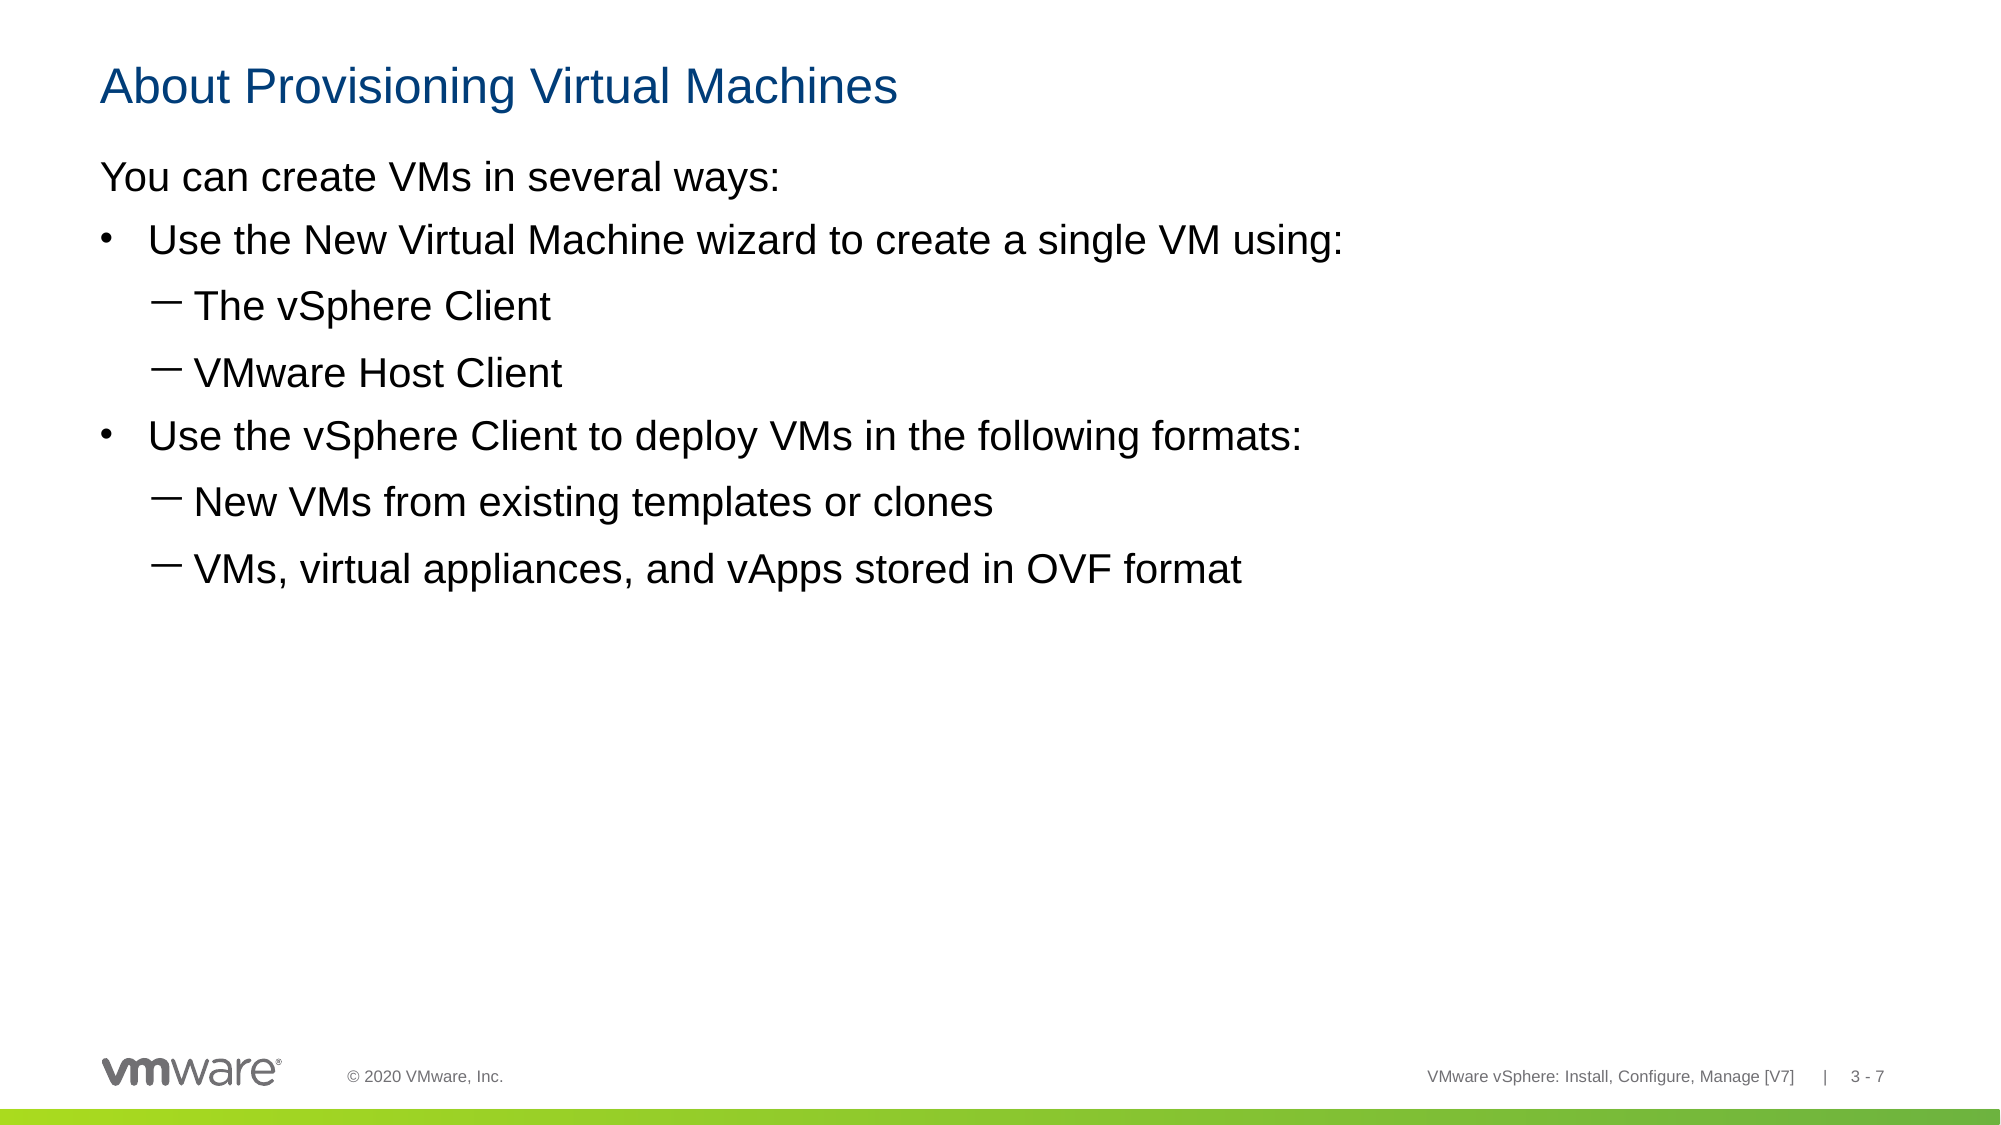

# About Provisioning Virtual Machines
You can create VMs in several ways:
Use the New Virtual Machine wizard to create a single VM using:
The vSphere Client
VMware Host Client
Use the vSphere Client to deploy VMs in the following formats:
New VMs from existing templates or clones
VMs, virtual appliances, and vApps stored in OVF format
VMware vSphere: Install, Configure, Manage [V7]      |     3 - 7